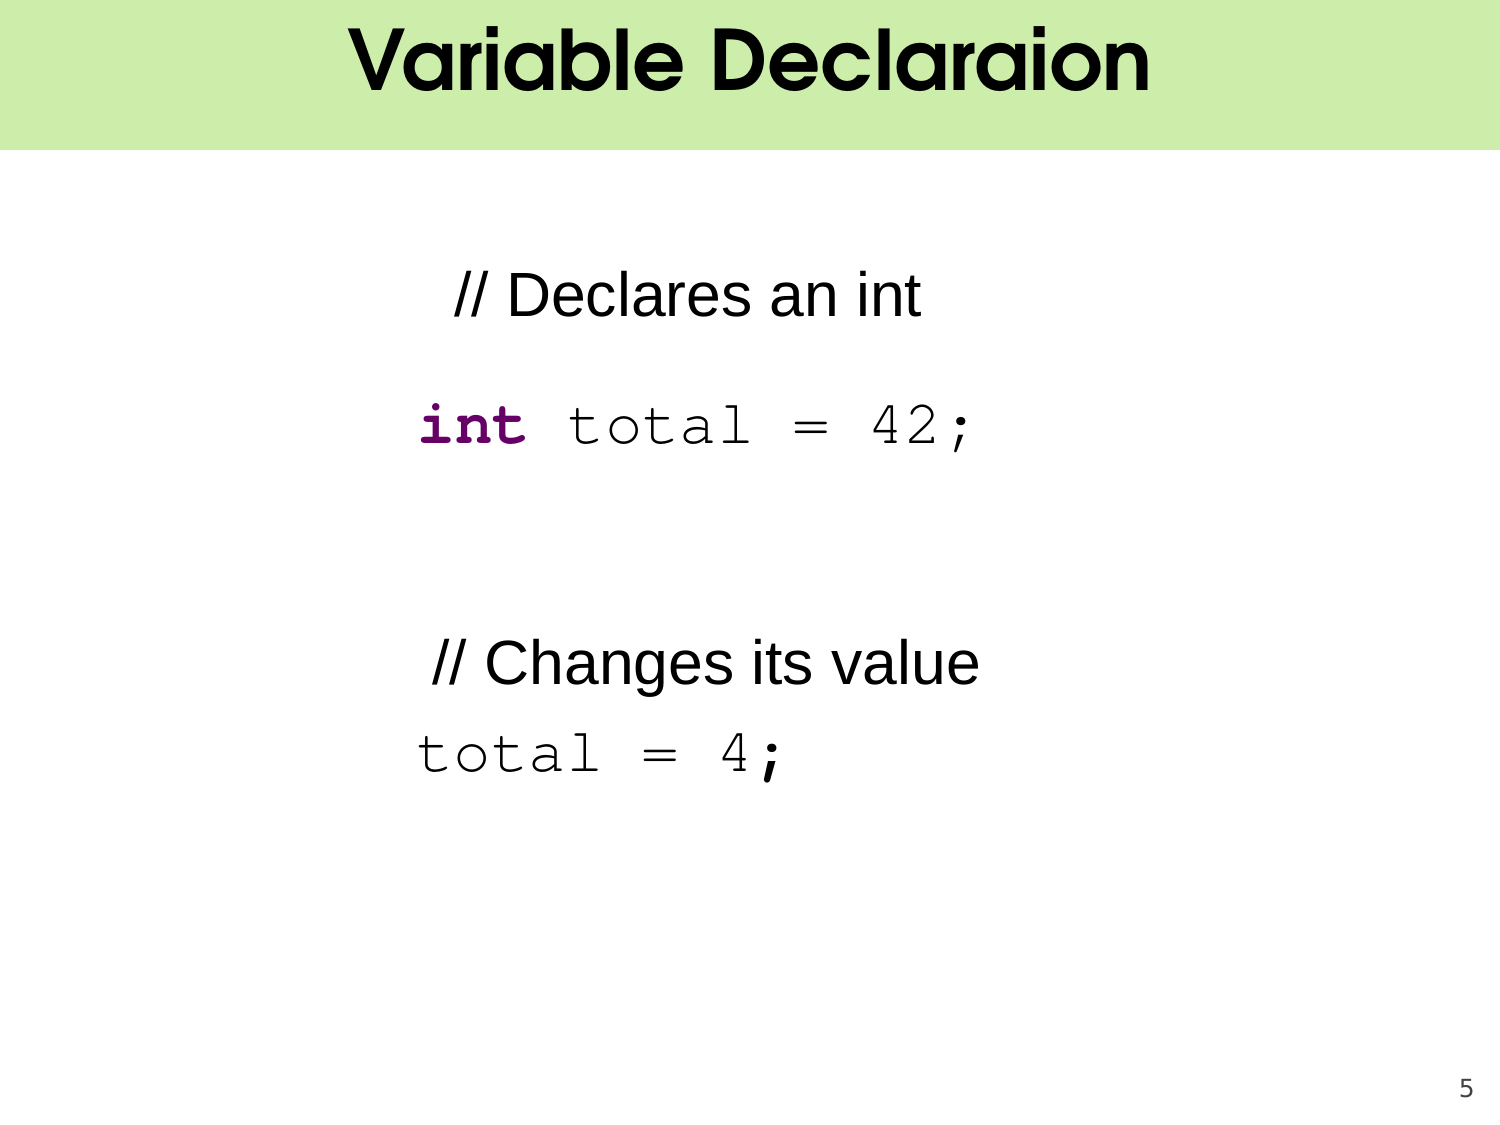

Variable Declaraion
// Declares an int
int total = 42;
// Changes its value
total = 4;